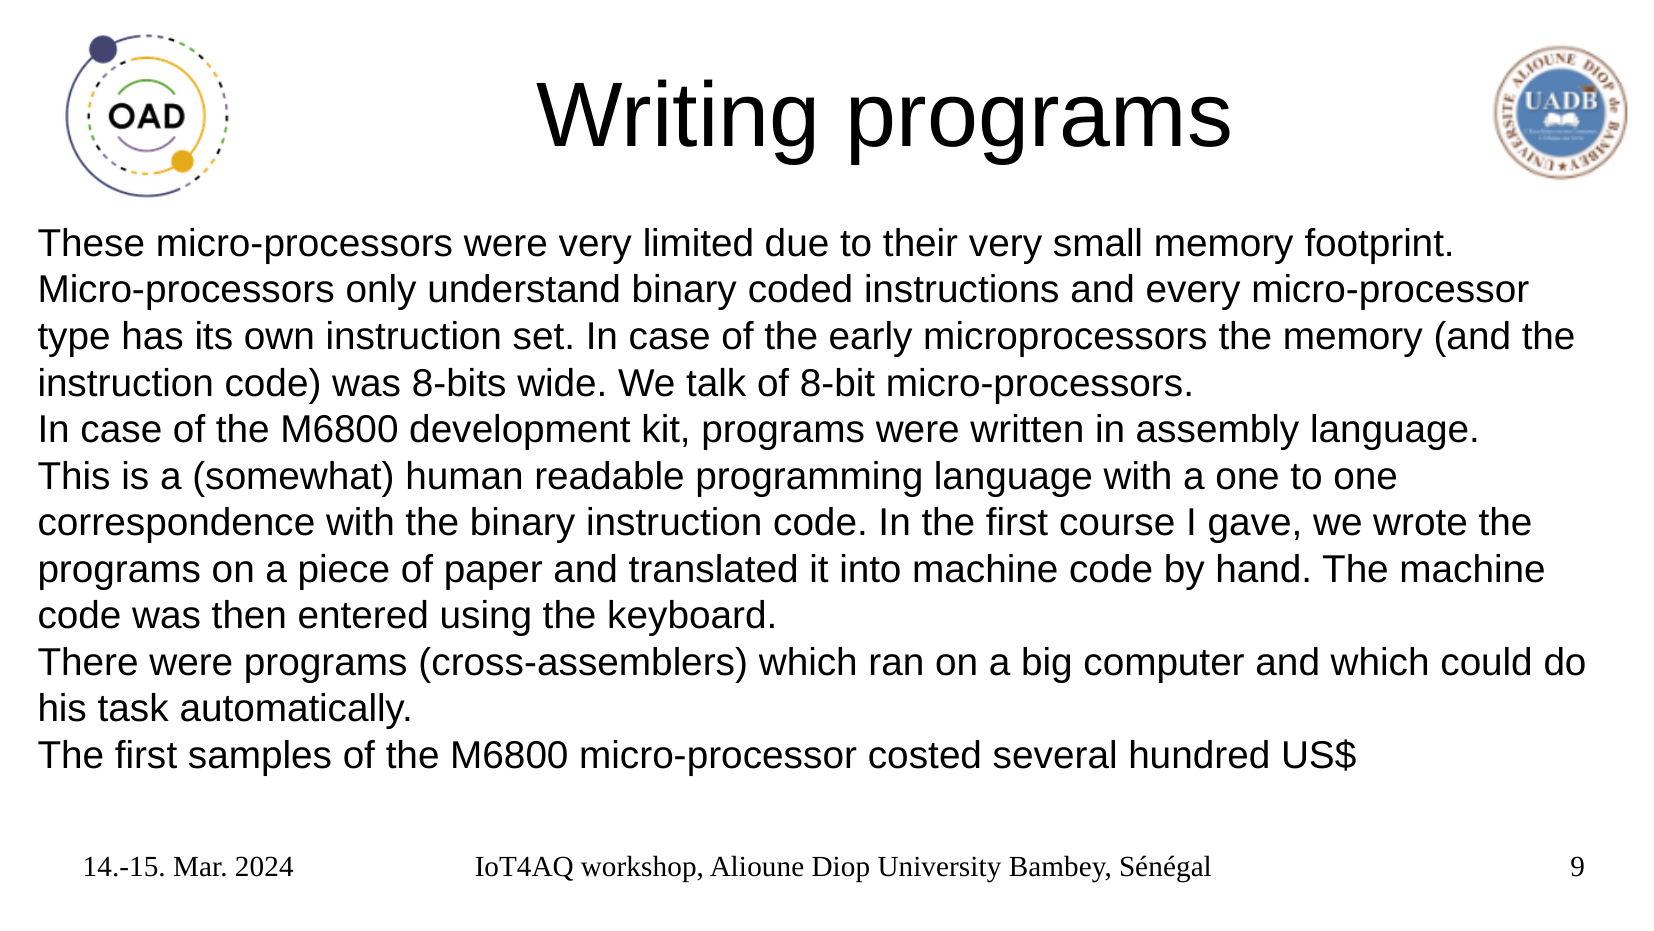

# Writing programs
These micro-processors were very limited due to their very small memory footprint.
Micro-processors only understand binary coded instructions and every micro-processor type has its own instruction set. In case of the early microprocessors the memory (and the instruction code) was 8-bits wide. We talk of 8-bit micro-processors.
In case of the M6800 development kit, programs were written in assembly language.
This is a (somewhat) human readable programming language with a one to one correspondence with the binary instruction code. In the first course I gave, we wrote the programs on a piece of paper and translated it into machine code by hand. The machine code was then entered using the keyboard.
There were programs (cross-assemblers) which ran on a big computer and which could do his task automatically.
The first samples of the M6800 micro-processor costed several hundred US$

14.-15. Mar. 2024
IoT4AQ workshop, Alioune Diop University Bambey, Sénégal
9